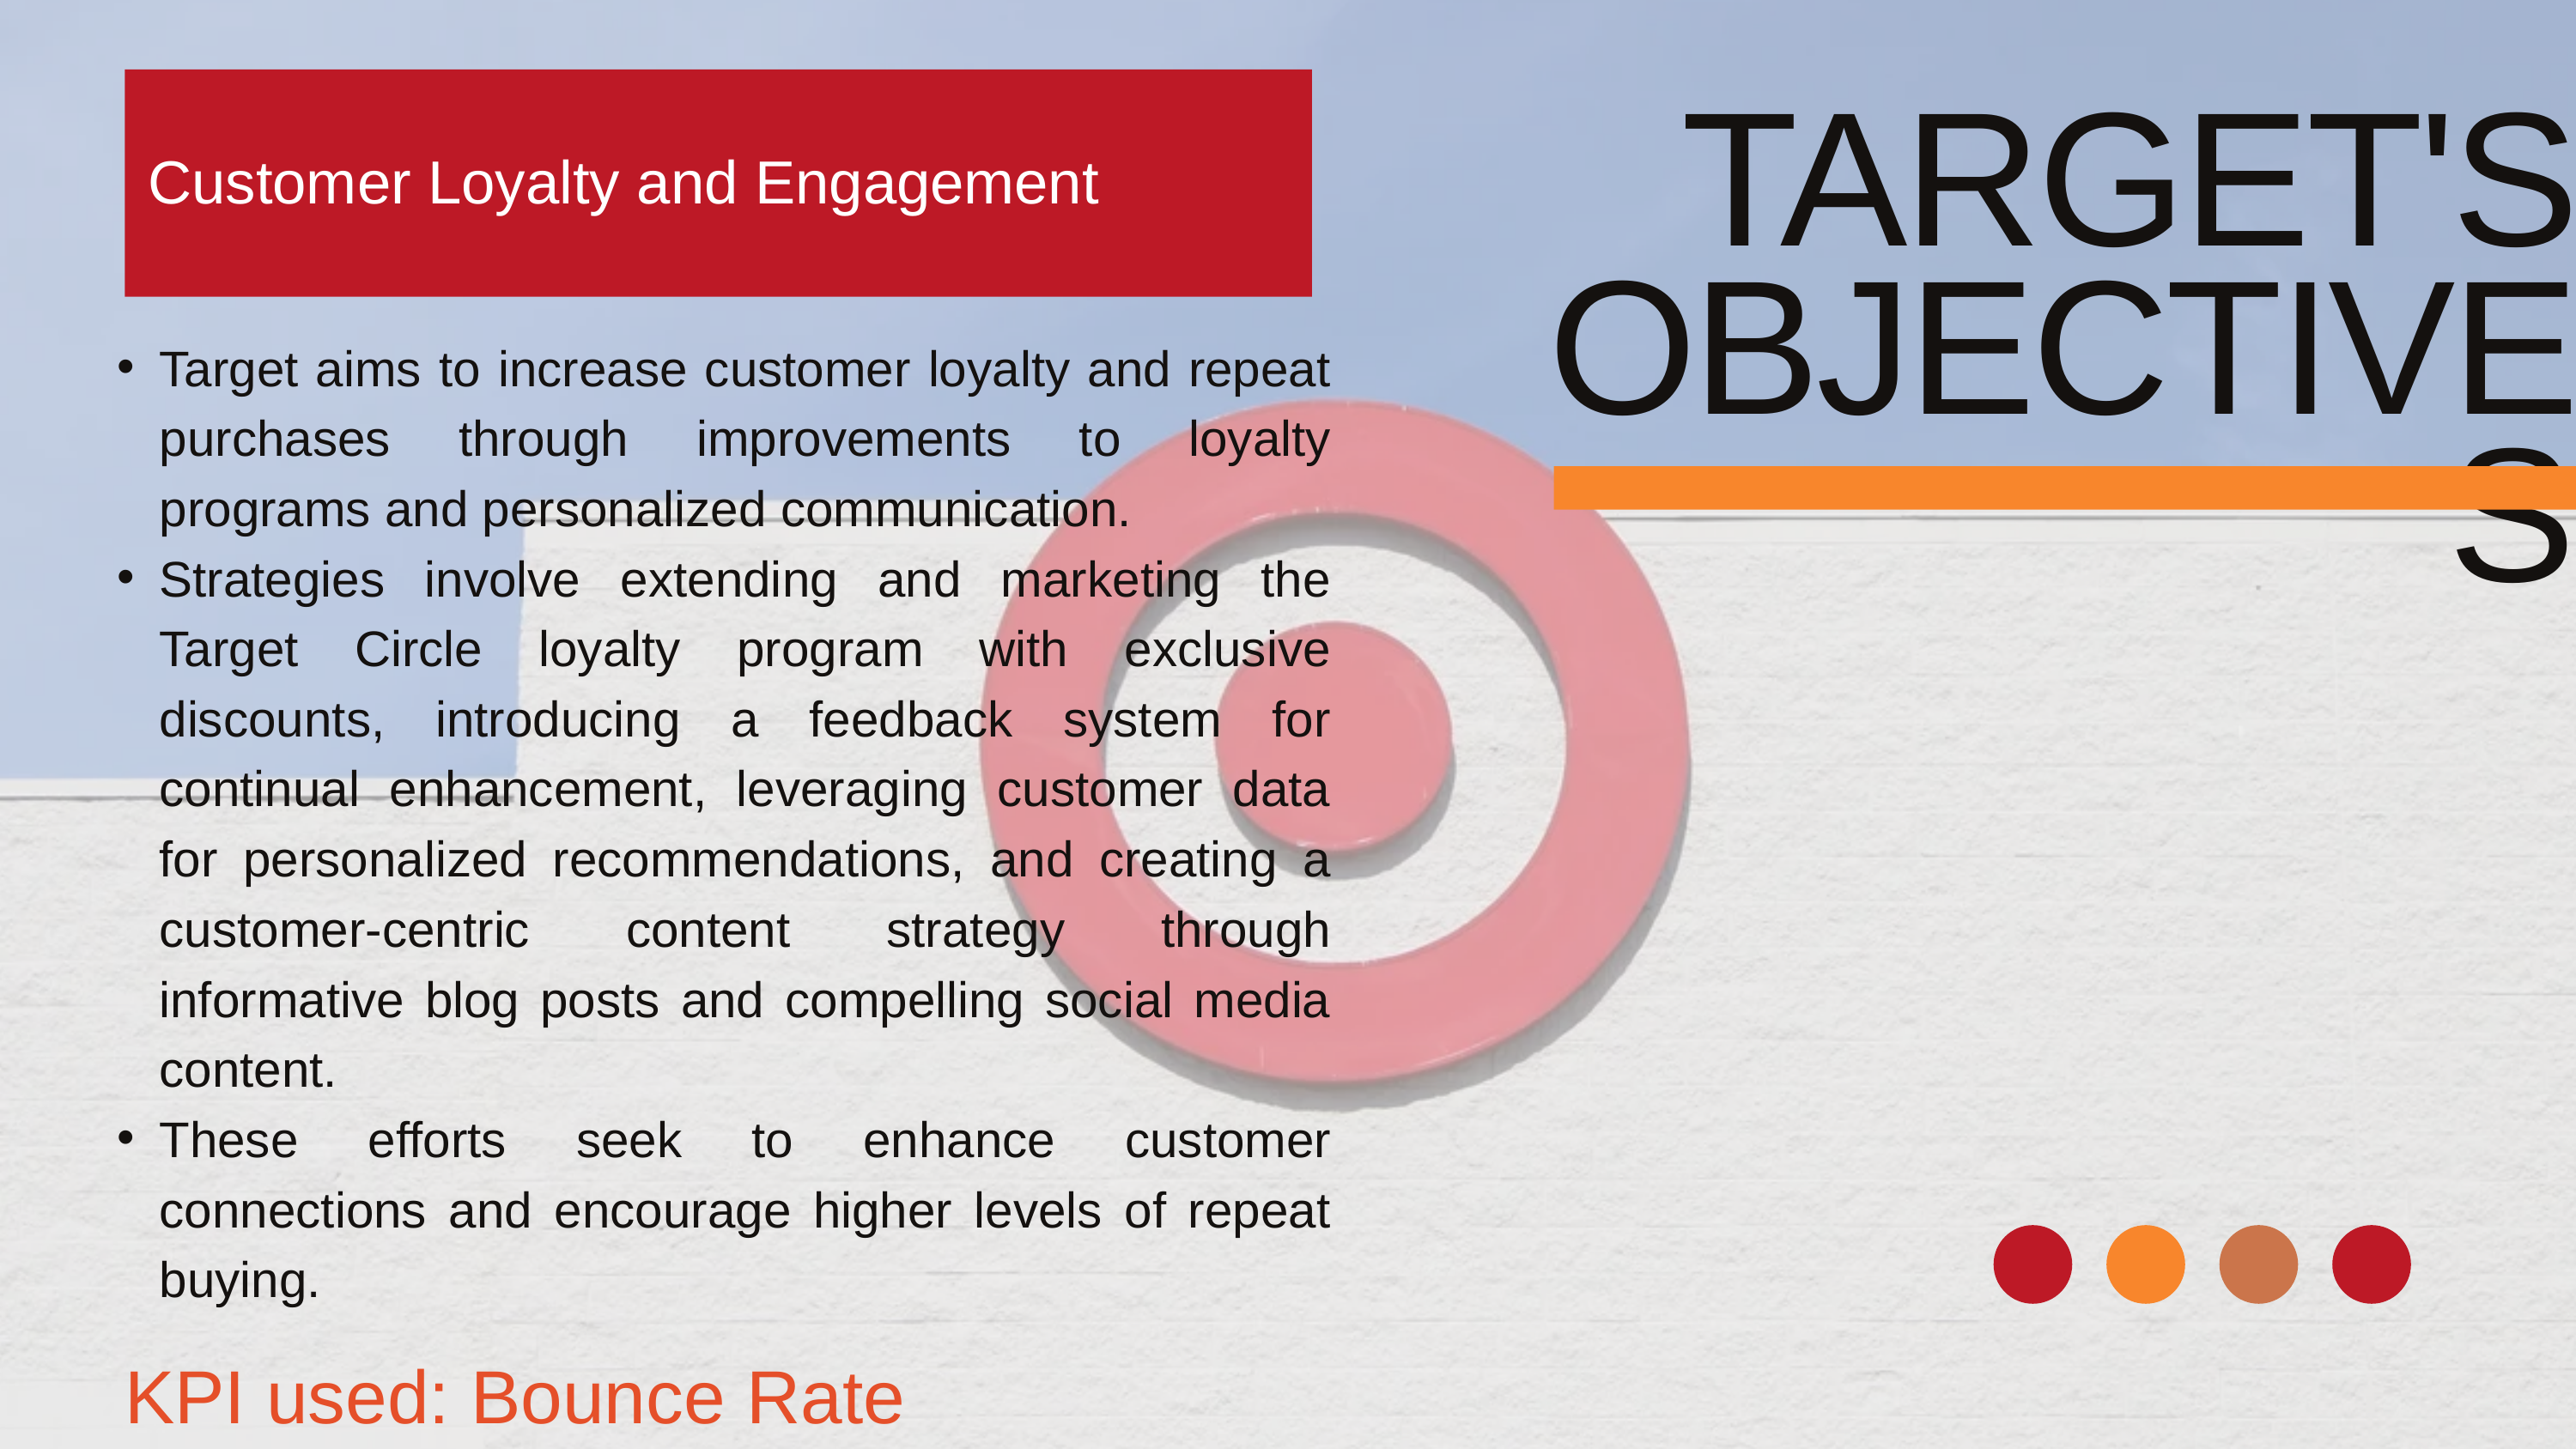

TARGET'S OBJECTIVES
Customer Loyalty and Engagement

Target aims to increase customer loyalty and repeat purchases through improvements to loyalty programs and personalized communication.
Strategies involve extending and marketing the Target Circle loyalty program with exclusive discounts, introducing a feedback system for continual enhancement, leveraging customer data for personalized recommendations, and creating a customer-centric content strategy through informative blog posts and compelling social media content.
These efforts seek to enhance customer connections and encourage higher levels of repeat buying.

KPI used: Bounce Rate